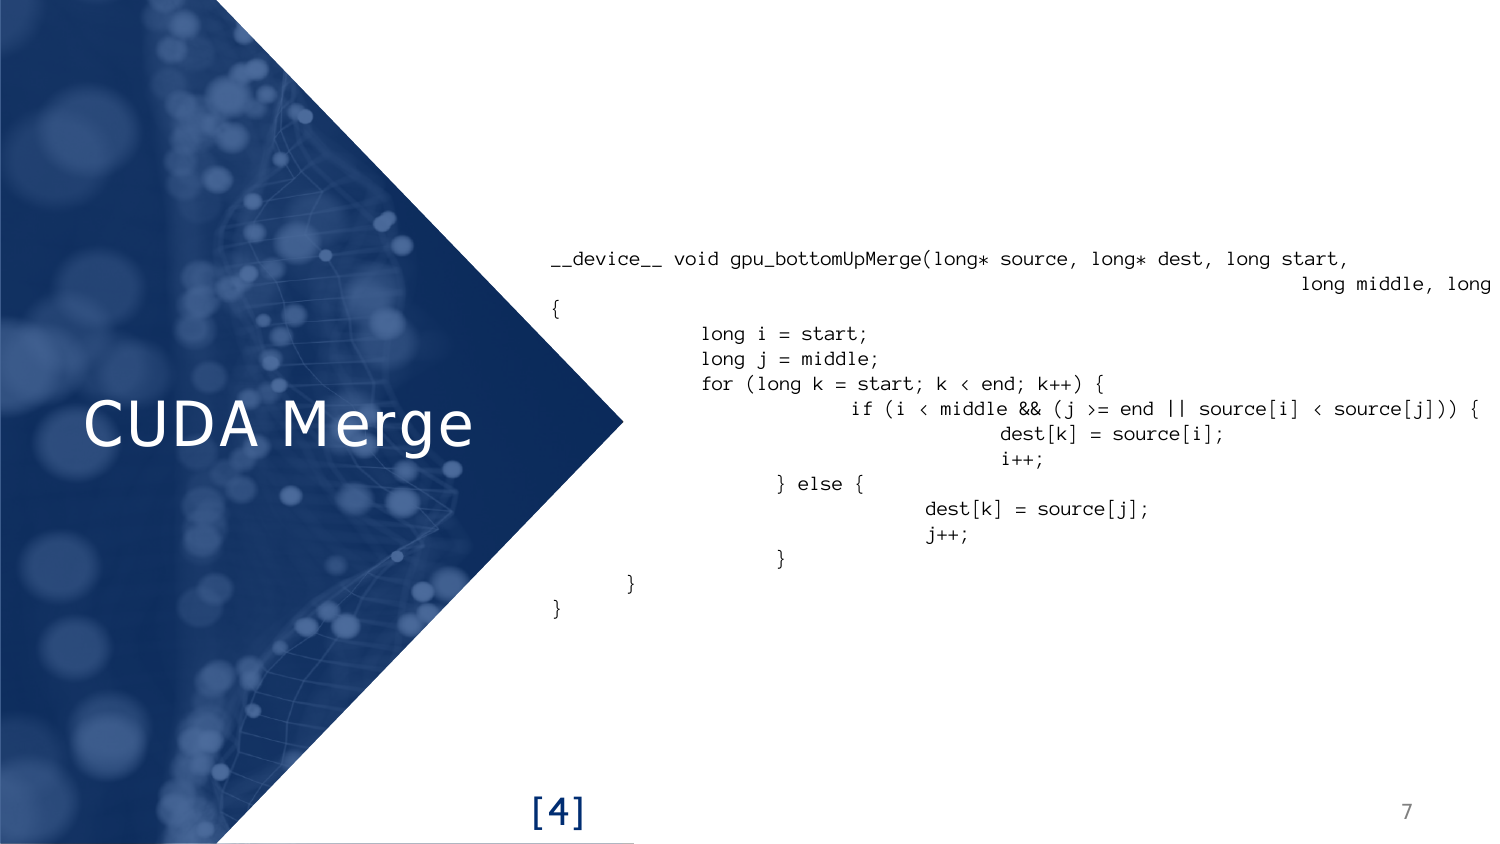

__device__ void gpu_bottomUpMerge(long* source, long* dest, long start,
					long middle, long end)
{
	long i = start;
	long j = middle;
	for (long k = start; k < end; k++) {
		if (i < middle && (j >= end || source[i] < source[j])) {
			dest[k] = source[i];
			i++;
	} else {
		dest[k] = source[j];
		j++;
	}
}
}
CUDA Merge
[4]